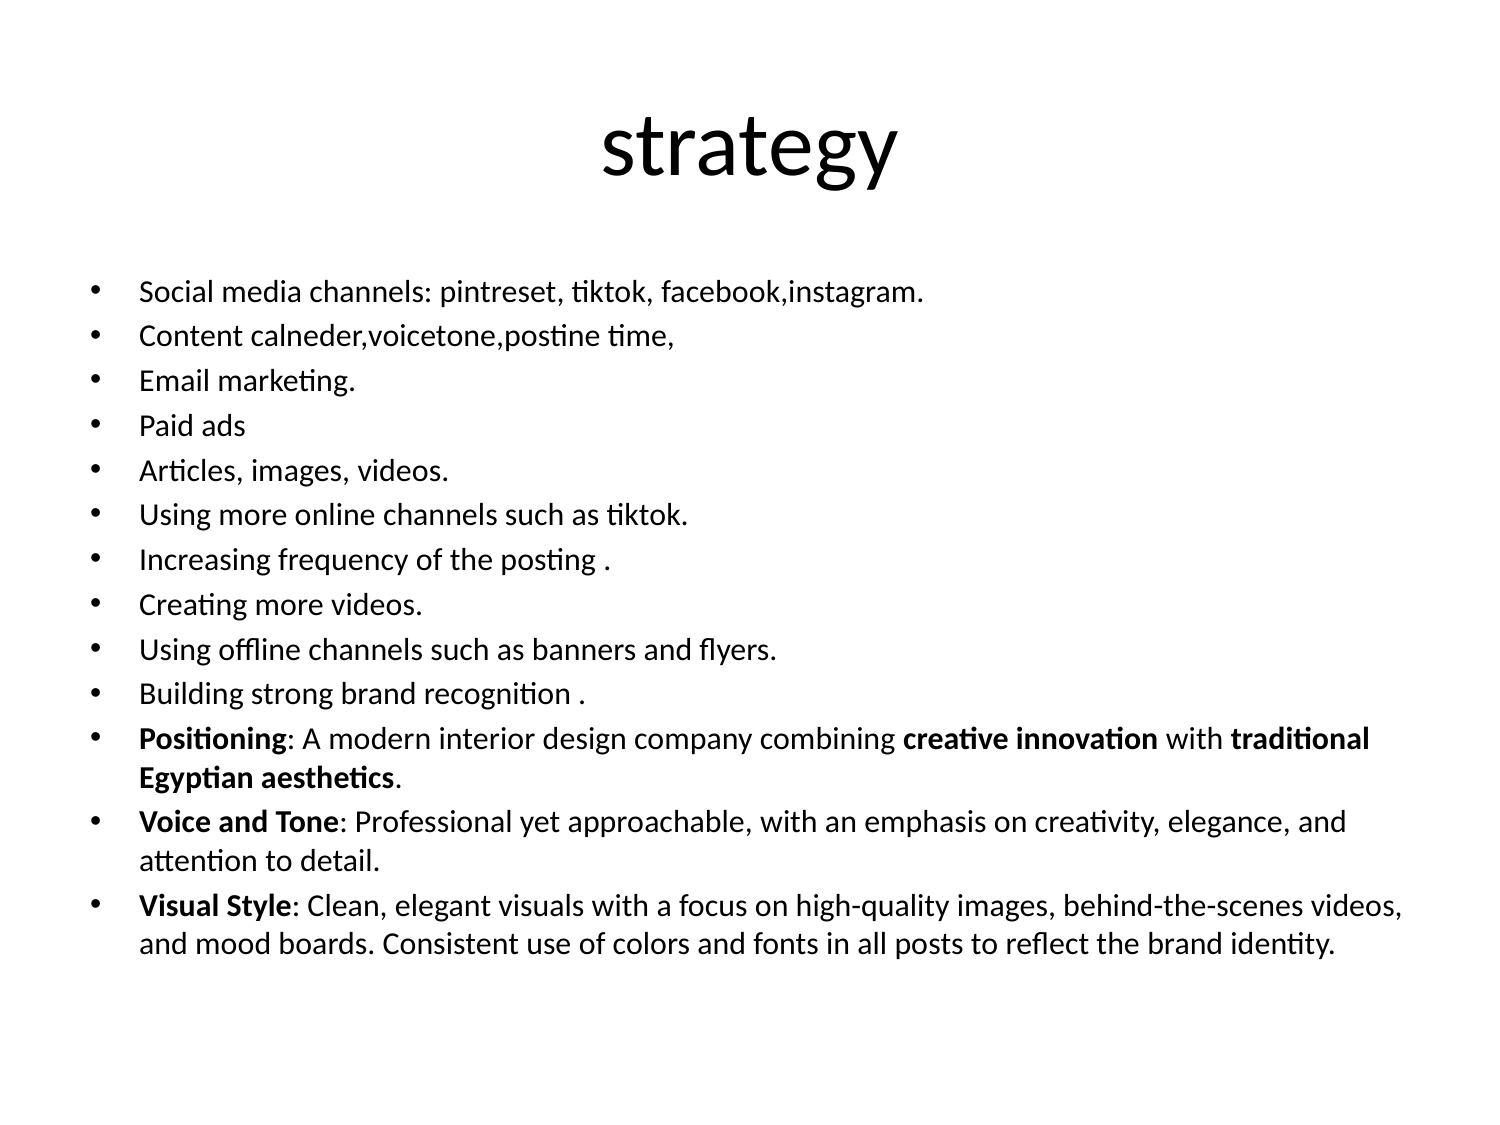

# strategy
Social media channels: pintreset, tiktok, facebook,instagram.
Content calneder,voicetone,postine time,
Email marketing.
Paid ads
Articles, images, videos.
Using more online channels such as tiktok.
Increasing frequency of the posting .
Creating more videos.
Using offline channels such as banners and flyers.
Building strong brand recognition .
Positioning: A modern interior design company combining creative innovation with traditional Egyptian aesthetics.
Voice and Tone: Professional yet approachable, with an emphasis on creativity, elegance, and attention to detail.
Visual Style: Clean, elegant visuals with a focus on high-quality images, behind-the-scenes videos, and mood boards. Consistent use of colors and fonts in all posts to reflect the brand identity.